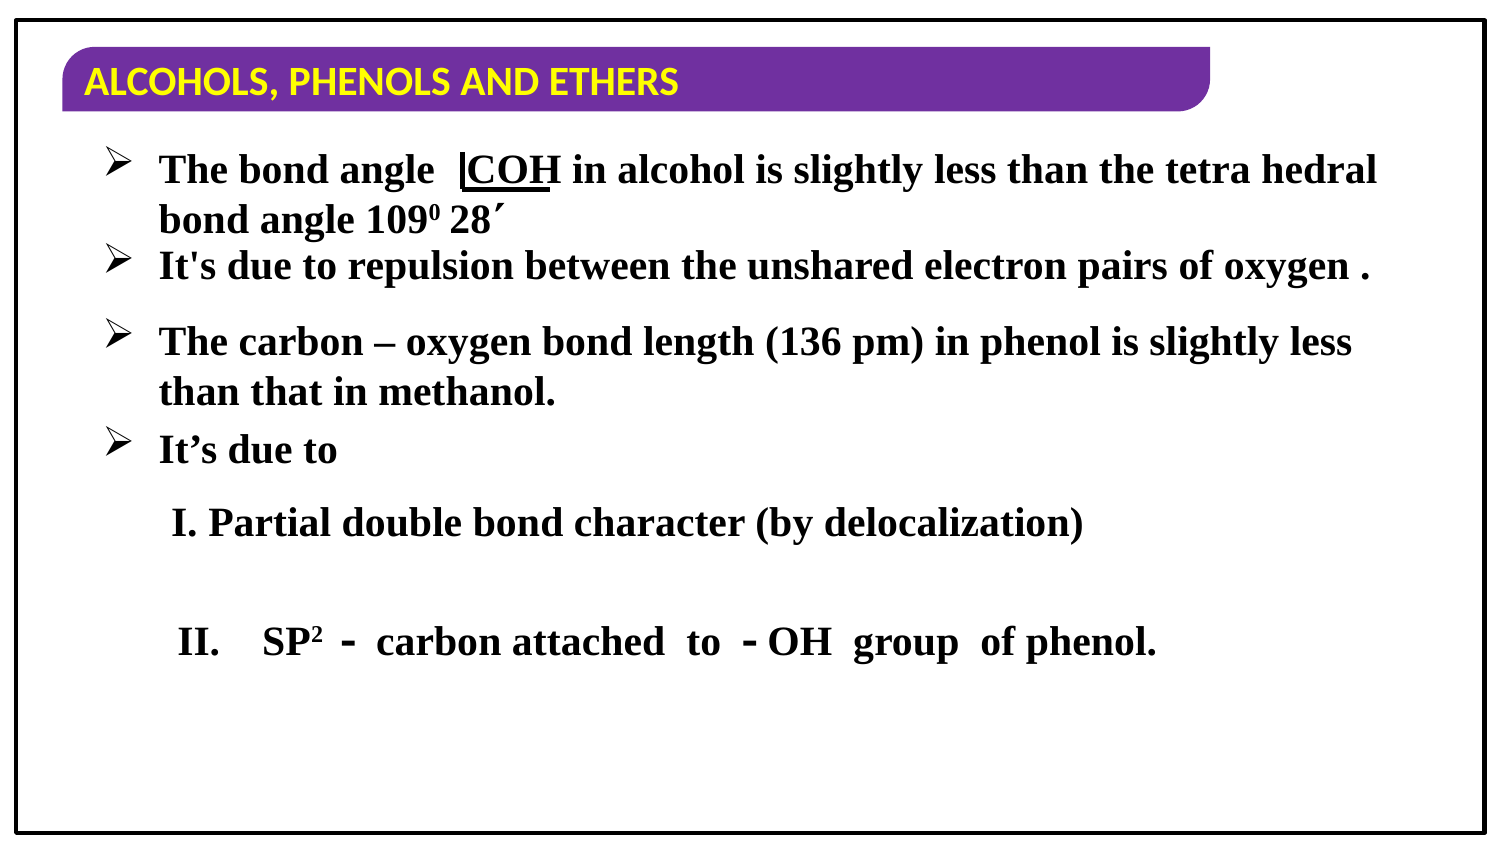

The bond angle   COH in alcohol is slightly less than the tetra hedral bond angle 1090 28′
It's due to repulsion between the unshared electron pairs of oxygen .
The carbon – oxygen bond length (136 pm) in phenol is slightly less than that in methanol.
It’s due to
I. Partial double bond character (by delocalization)
II.    SP2   −  carbon attached  to  − OH  group  of phenol.